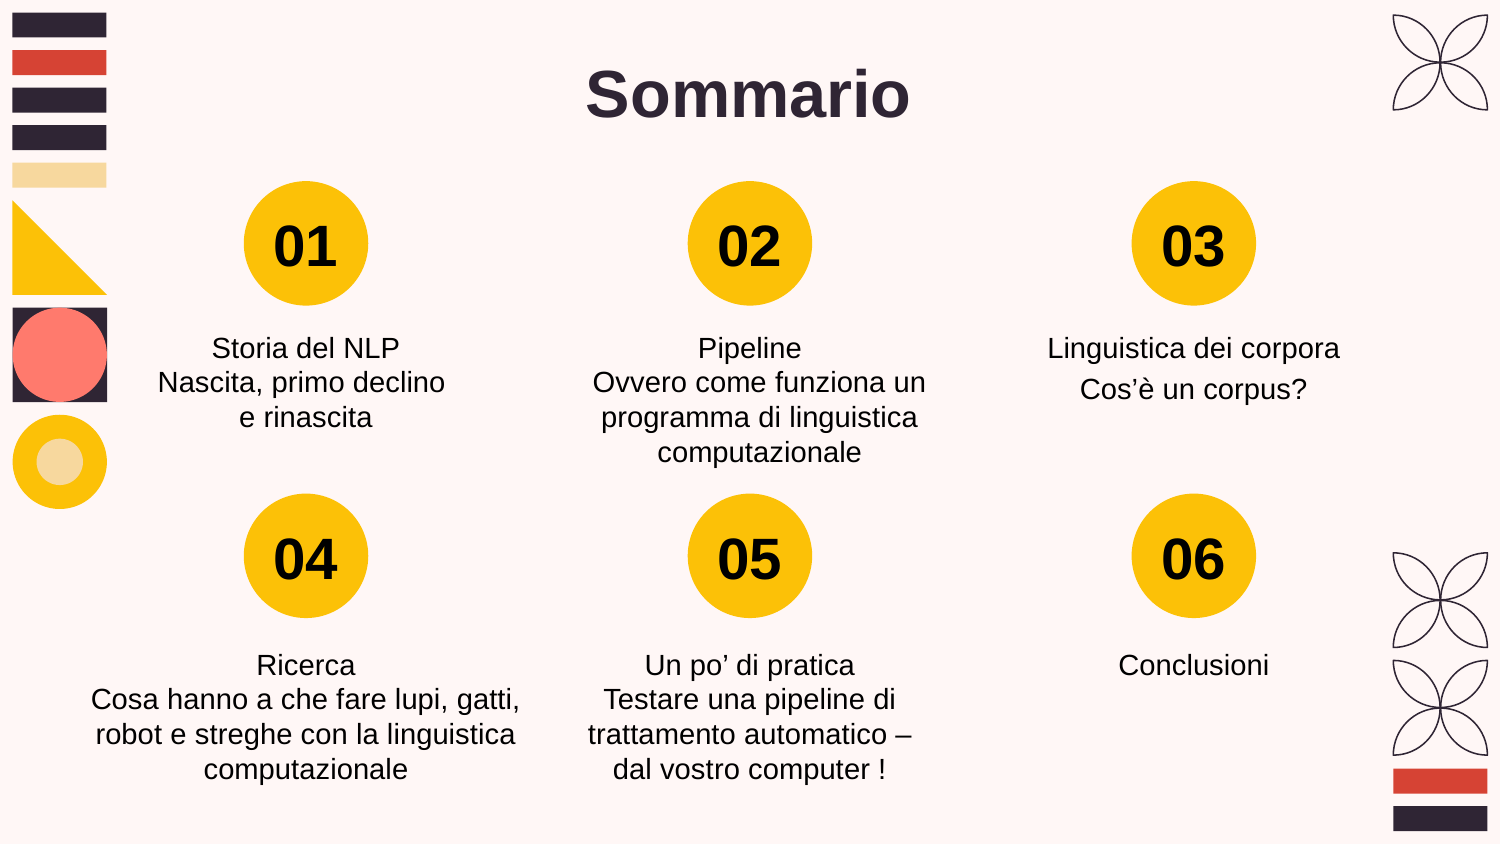

# Sommario

01
02
03
Storia del NLP
Pipeline
Linguistica dei corpora
Nascita, primo declino
e rinascita
Ovvero come funziona un programma di linguistica computazionale
Cos’è un corpus?

04
05
06
Ricerca
Un po’ di pratica
Conclusioni
Cosa hanno a che fare lupi, gatti, robot e streghe con la linguistica computazionale
Testare una pipeline di trattamento automatico – dal vostro computer !